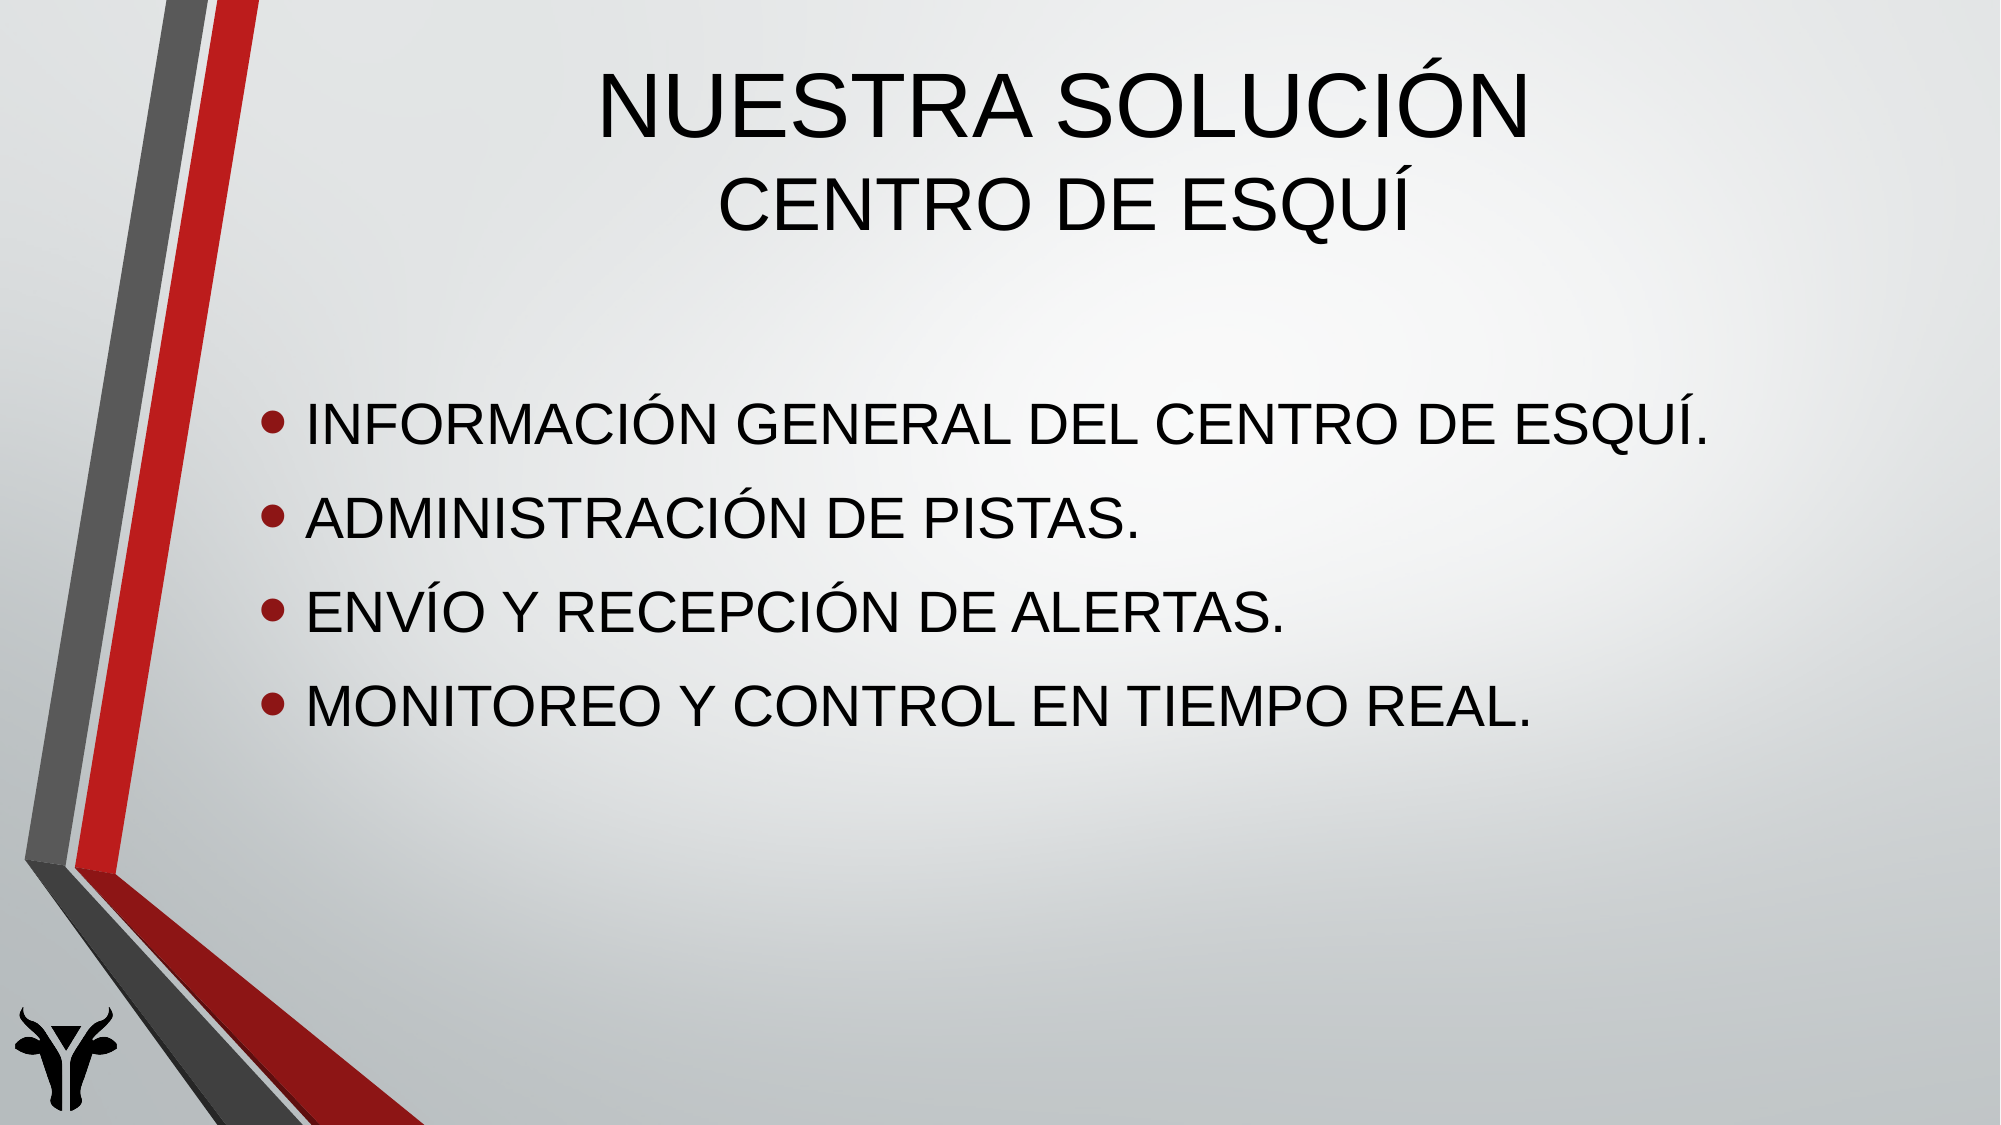

# Nuestra Solución Centro de esquí
Información general del centro de esquí.
Administración de pistas.
Envío y recepción de alertas.
Monitoreo y control en tiempo real.